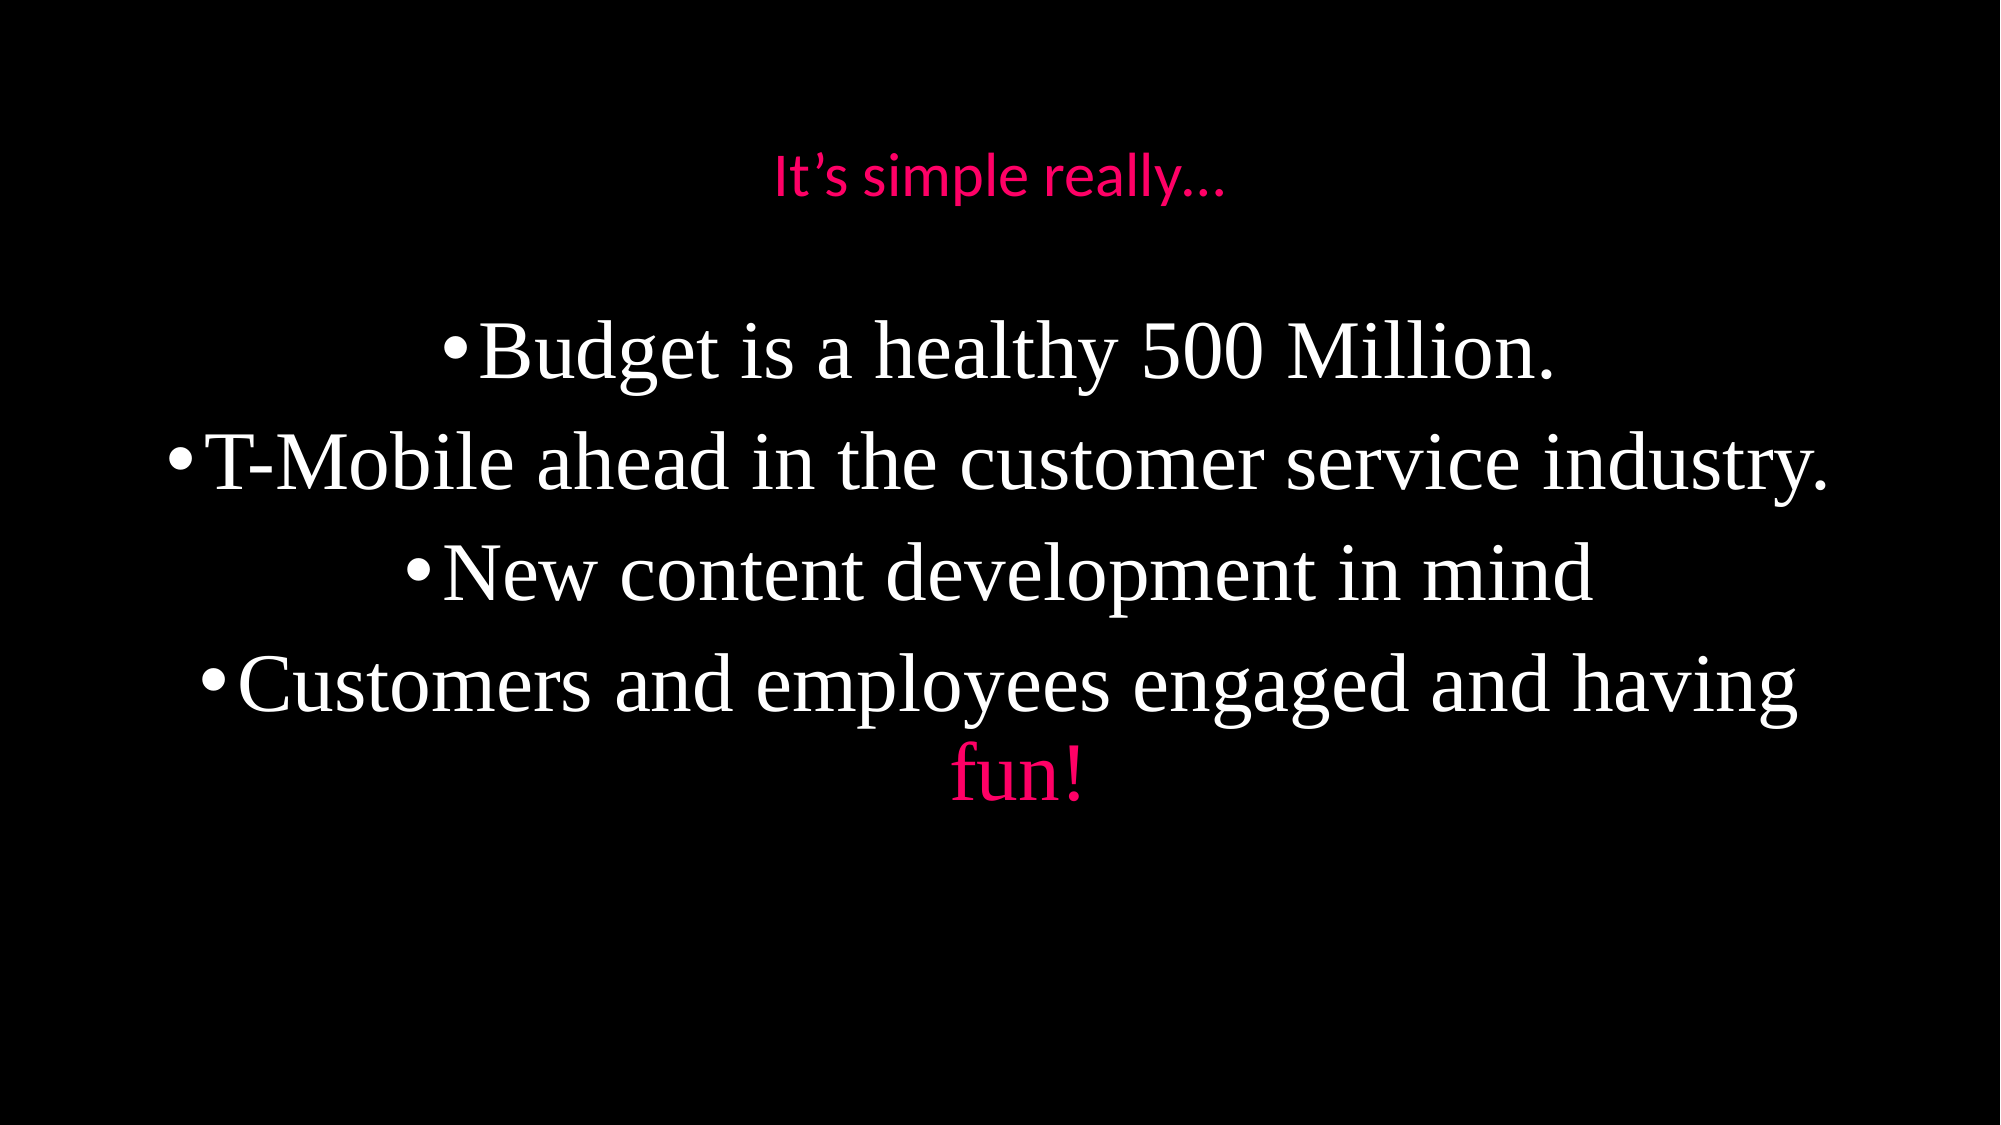

# It’s simple really…
Budget is a healthy 500 Million.
T-Mobile ahead in the customer service industry.
New content development in mind
Customers and employees engaged and having fun!